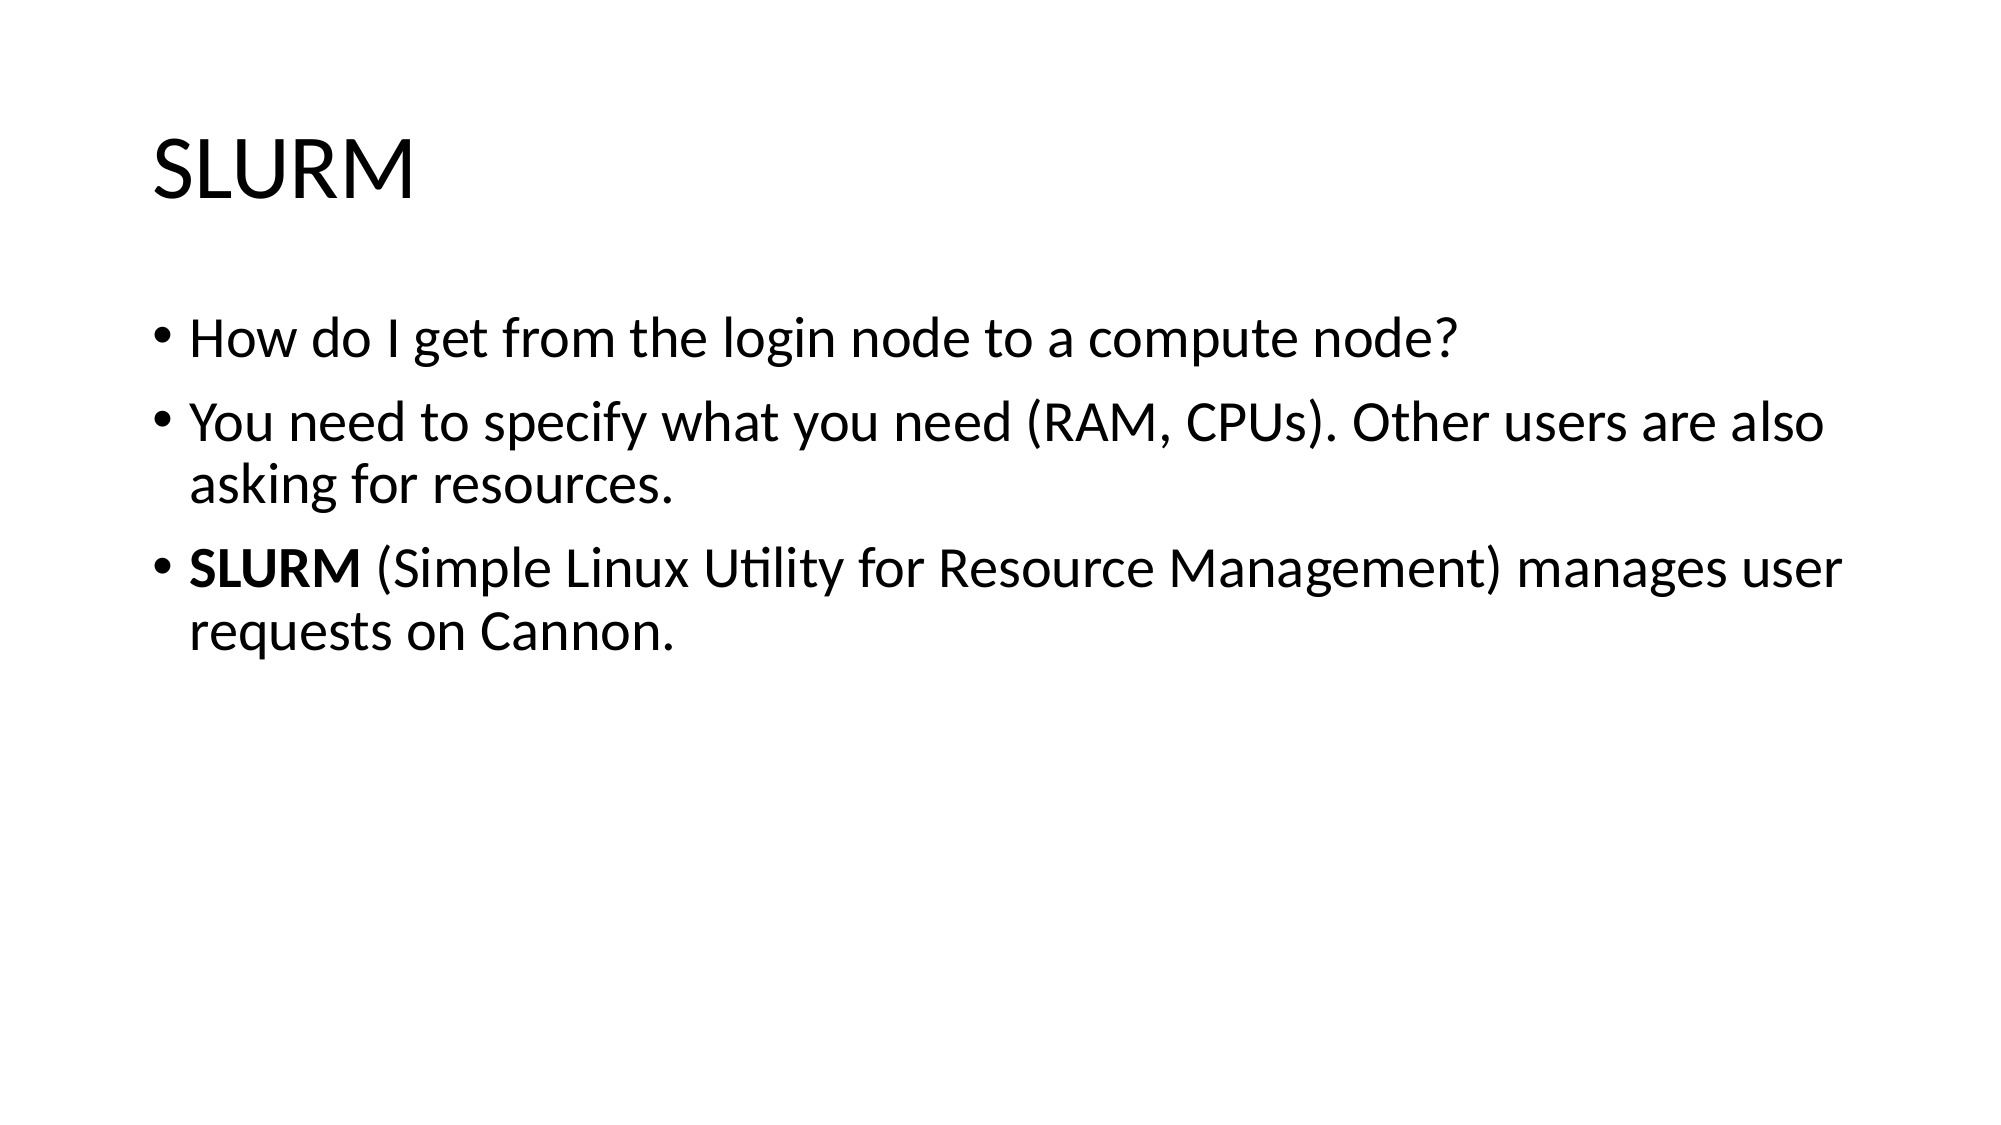

# SLURM
How do I get from the login node to a compute node?
You need to specify what you need (RAM, CPUs). Other users are also asking for resources.
SLURM (Simple Linux Utility for Resource Management) manages user requests on Cannon.